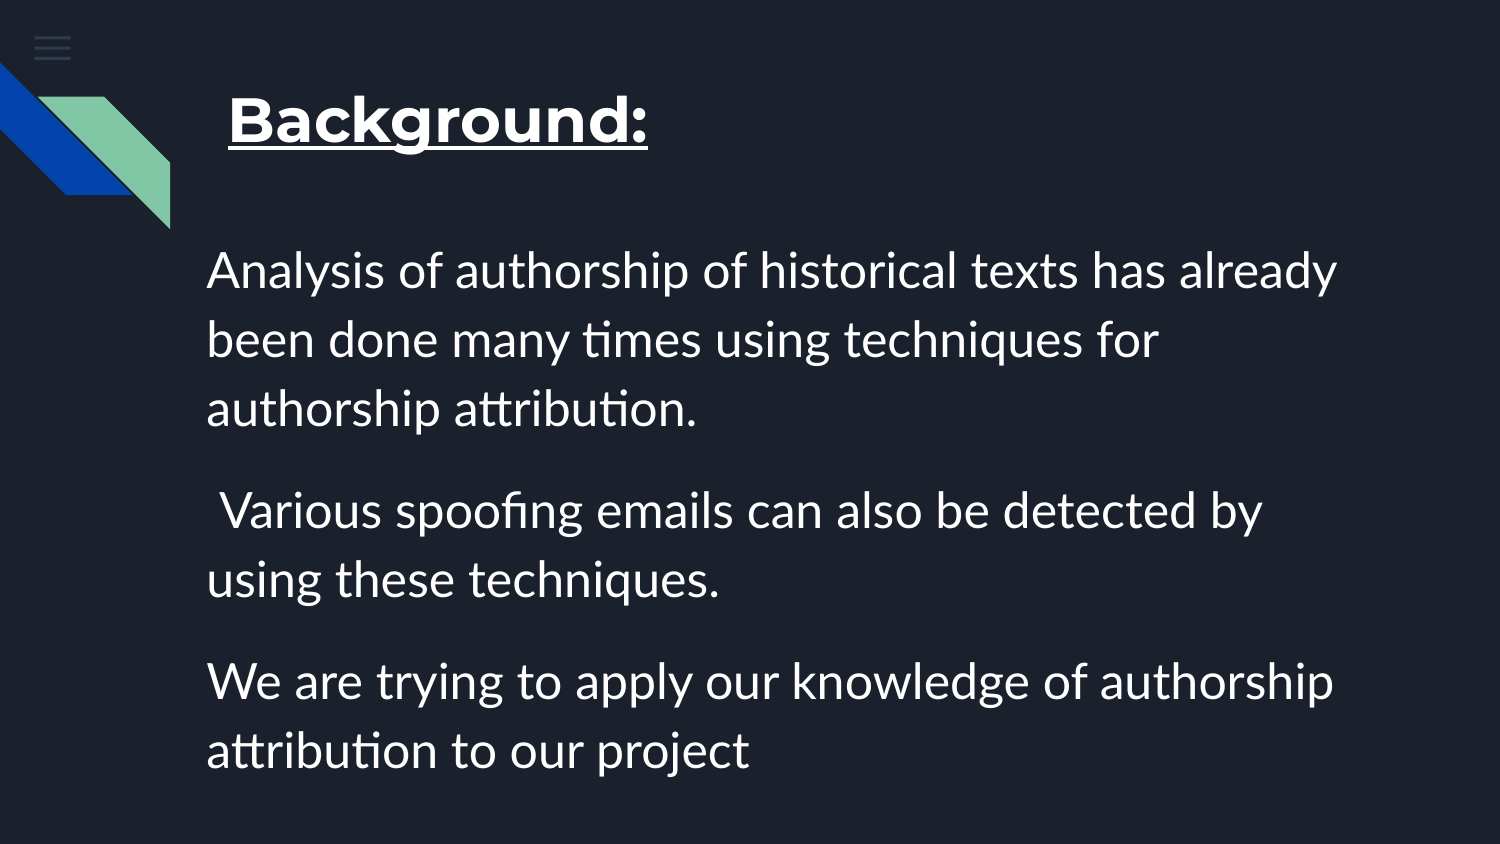

# Background:
Analysis of authorship of historical texts has already been done many times using techniques for authorship attribution.
 Various spoofing emails can also be detected by using these techniques.
We are trying to apply our knowledge of authorship attribution to our project